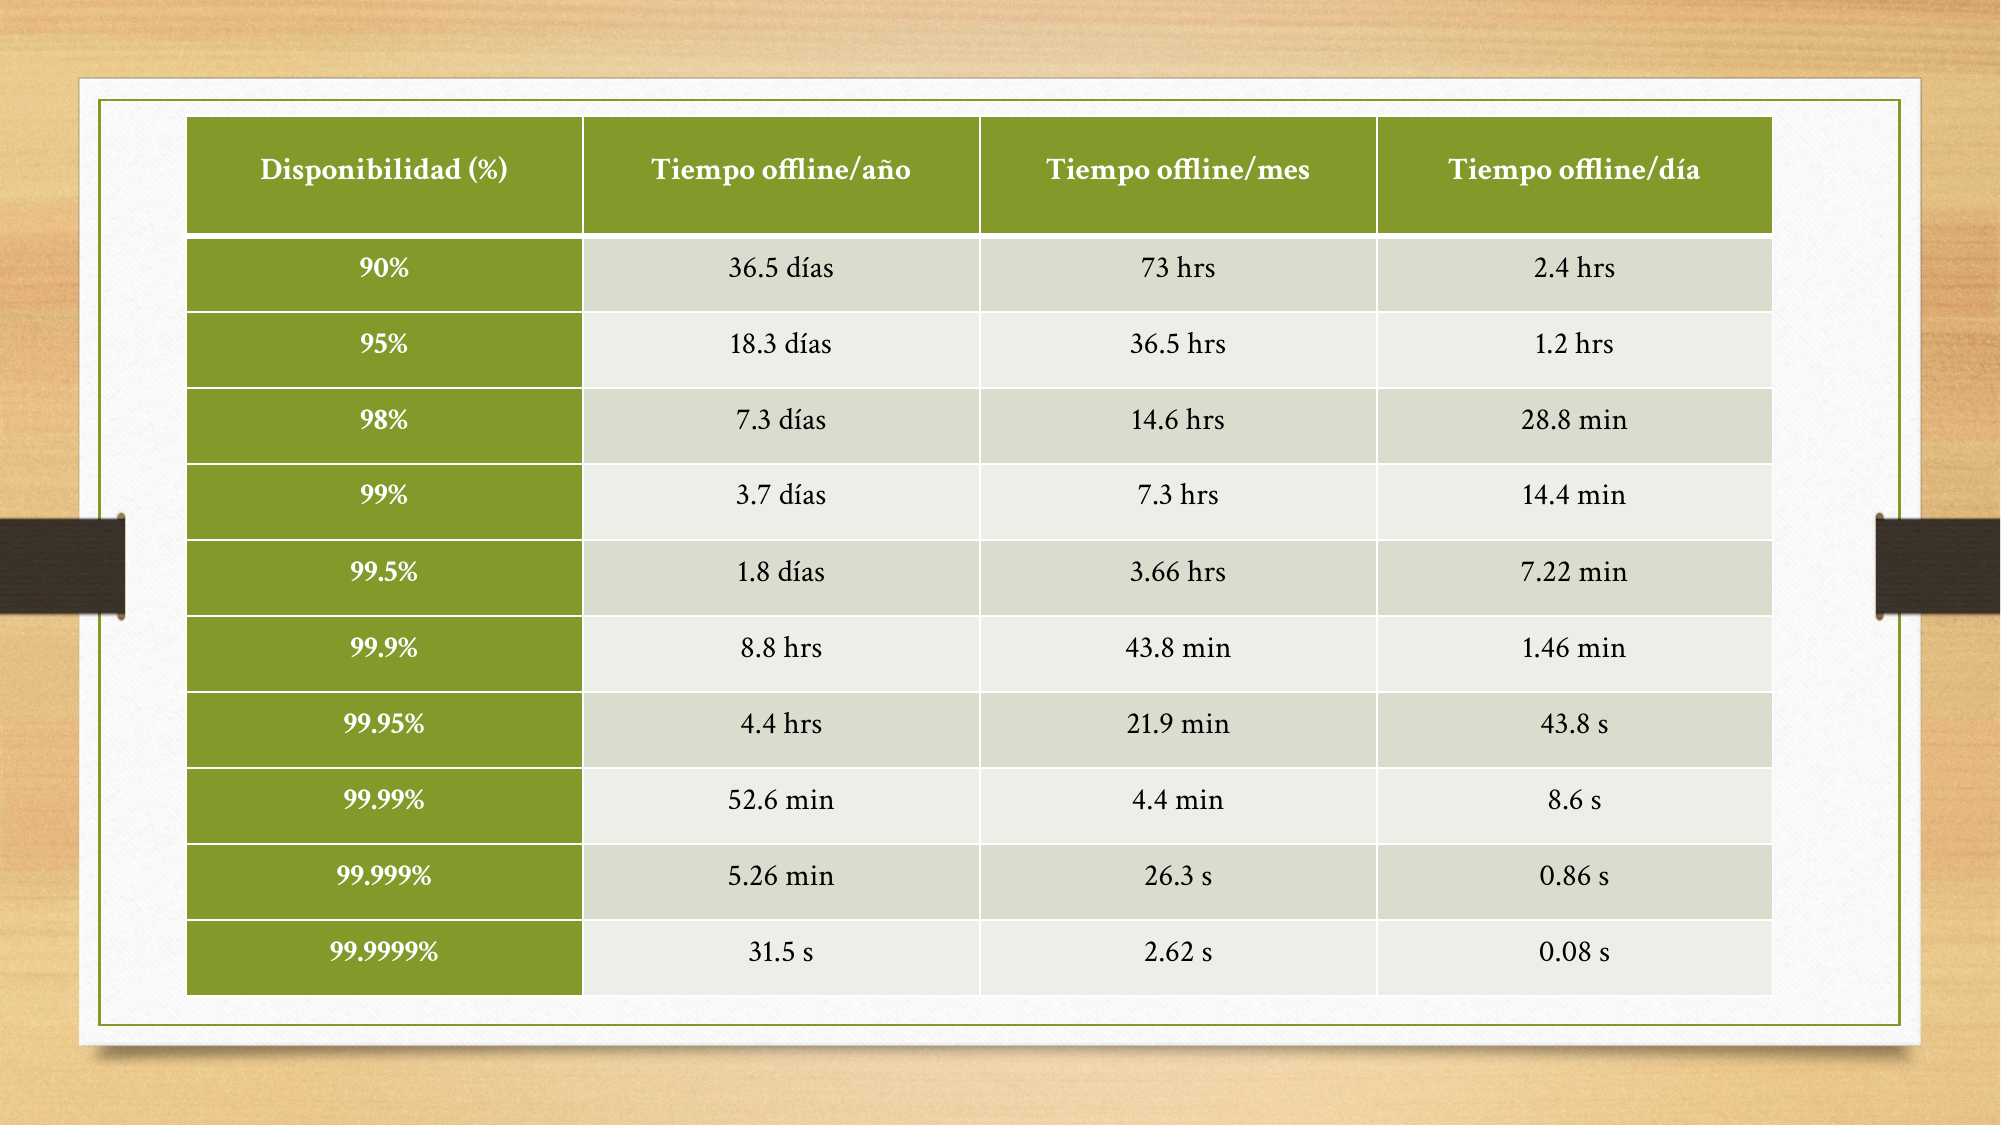

| Disponibilidad (%) | Tiempo offline/año | Tiempo offline/mes | Tiempo offline/día |
| --- | --- | --- | --- |
| 90% | 36.5 días | 73 hrs | 2.4 hrs |
| 95% | 18.3 días | 36.5 hrs | 1.2 hrs |
| 98% | 7.3 días | 14.6 hrs | 28.8 min |
| 99% | 3.7 días | 7.3 hrs | 14.4 min |
| 99.5% | 1.8 días | 3.66 hrs | 7.22 min |
| 99.9% | 8.8 hrs | 43.8 min | 1.46 min |
| 99.95% | 4.4 hrs | 21.9 min | 43.8 s |
| 99.99% | 52.6 min | 4.4 min | 8.6 s |
| 99.999% | 5.26 min | 26.3 s | 0.86 s |
| 99.9999% | 31.5 s | 2.62 s | 0.08 s |